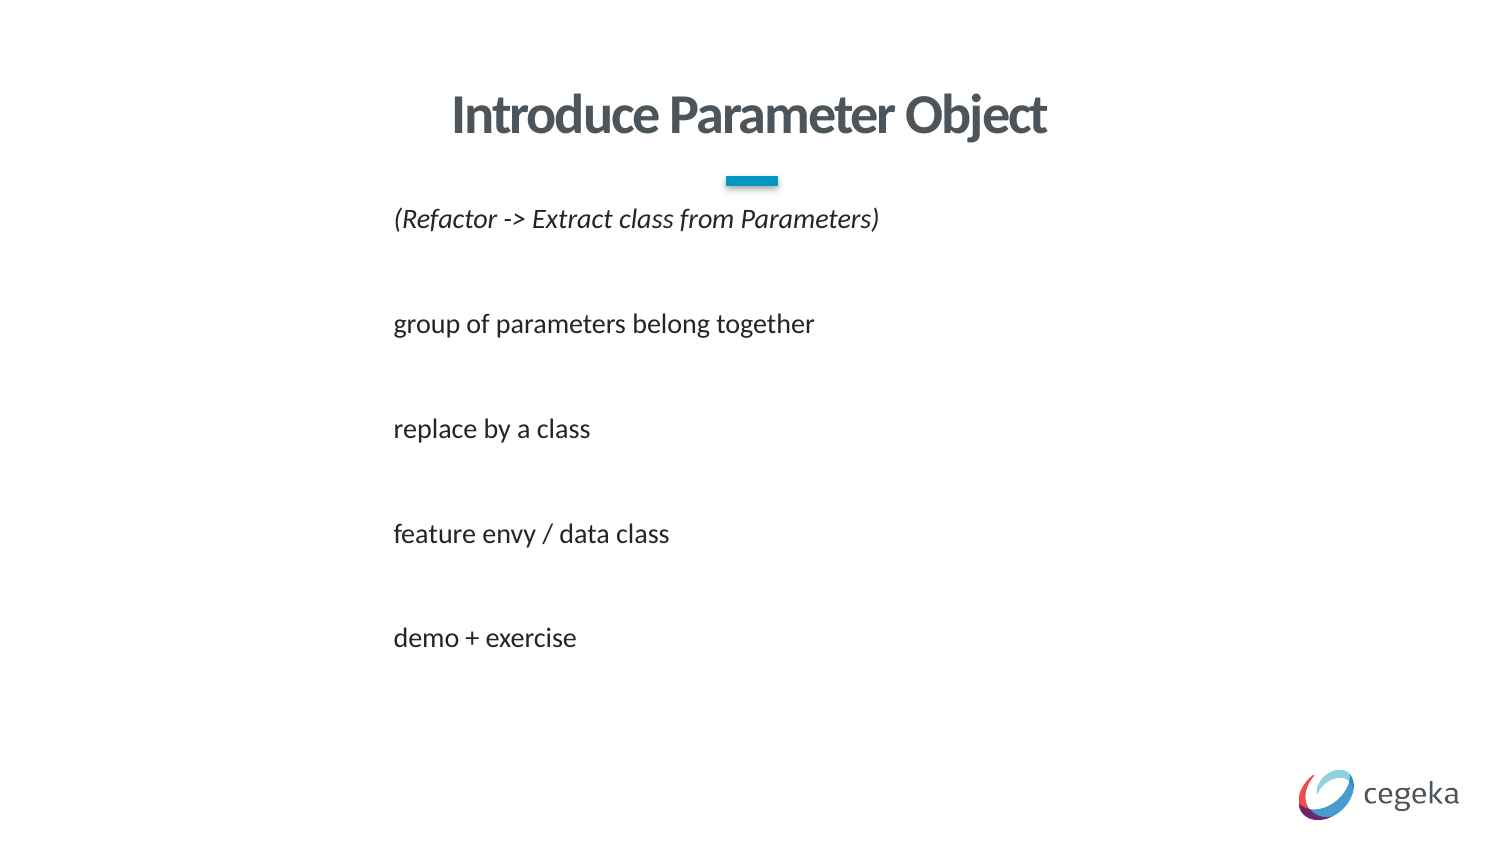

# Introduce Parameter Object
(Refactor -> Extract class from Parameters)
group of parameters belong together
replace by a class
feature envy / data class
demo + exercise